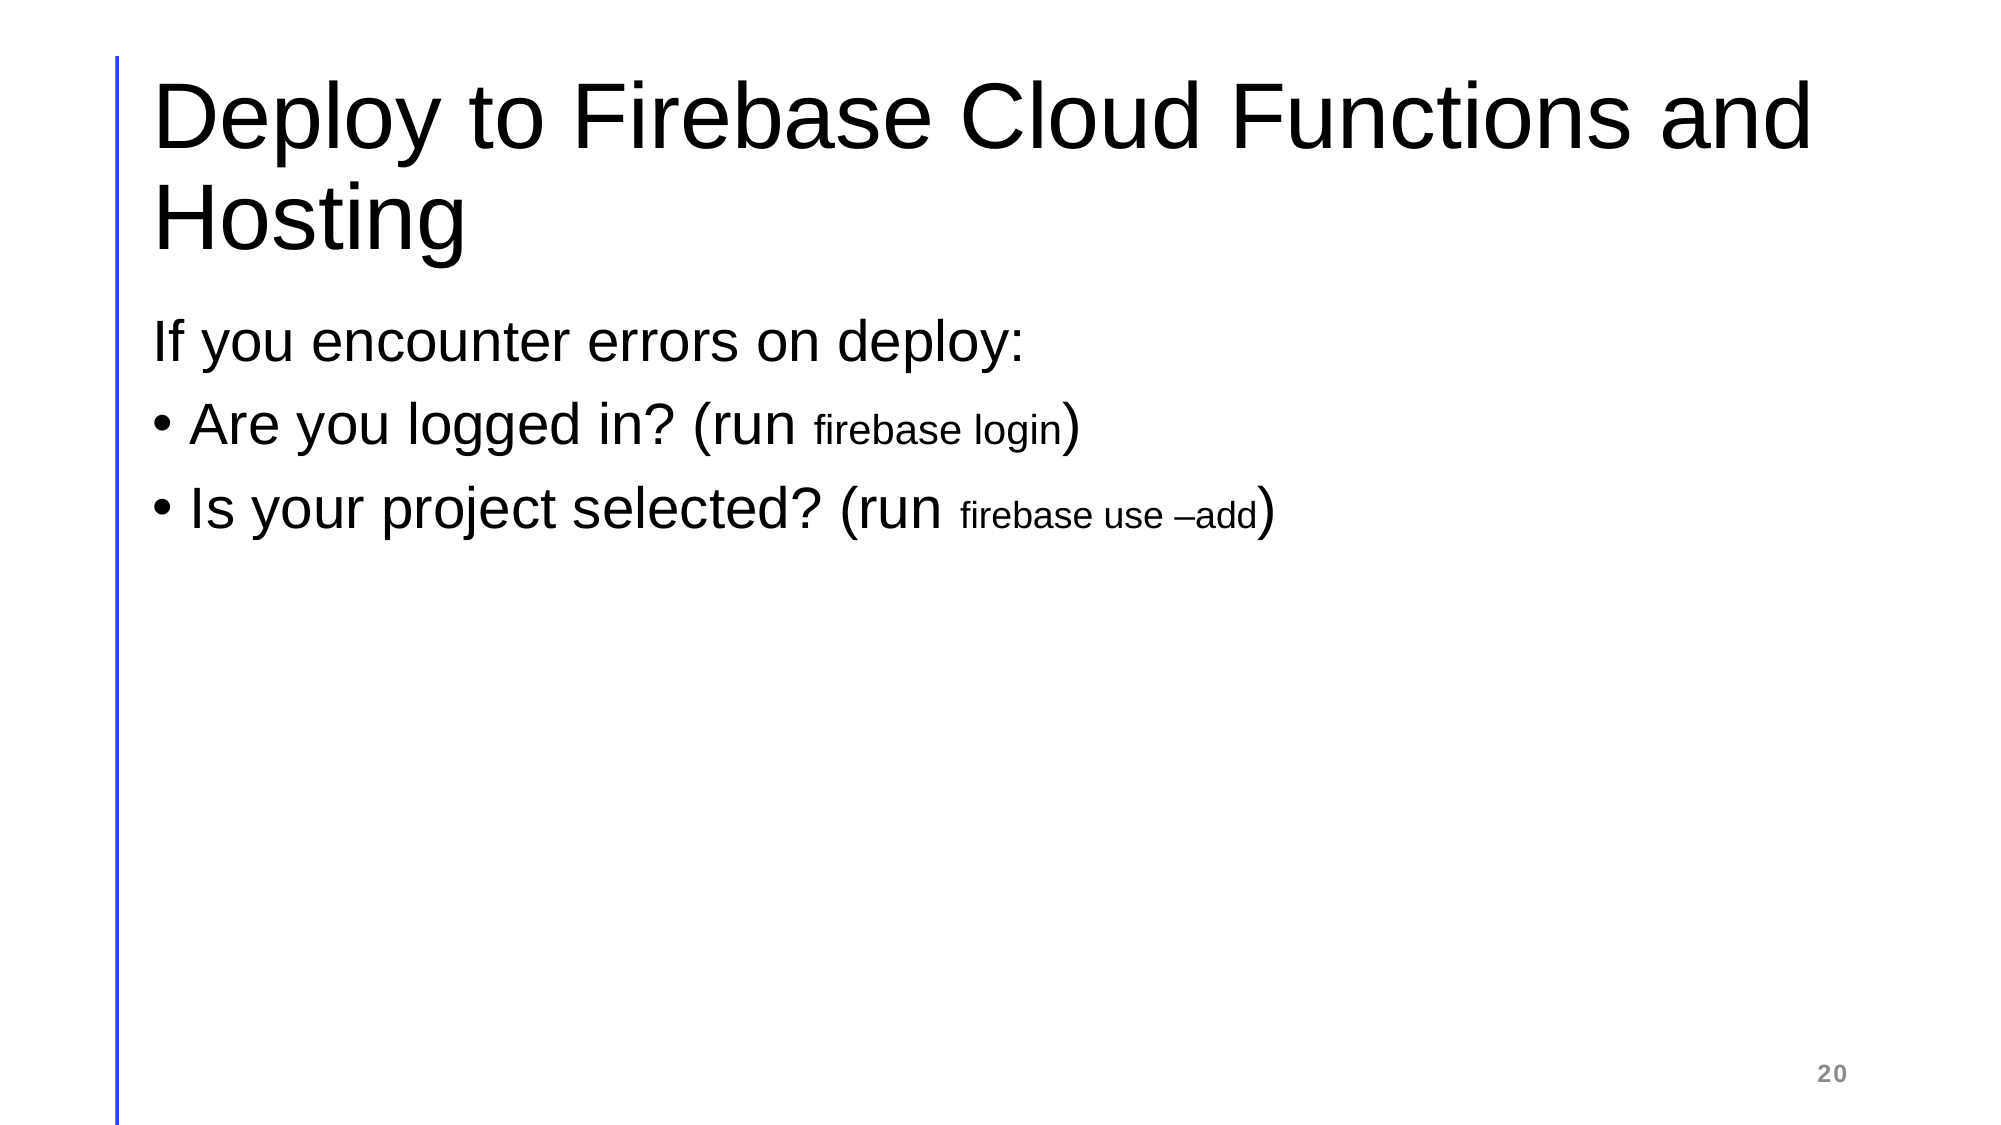

# Deploy to Firebase Cloud Functions and Hosting
If you encounter errors on deploy:
Are you logged in? (run firebase login)
Is your project selected? (run firebase use –add)

20